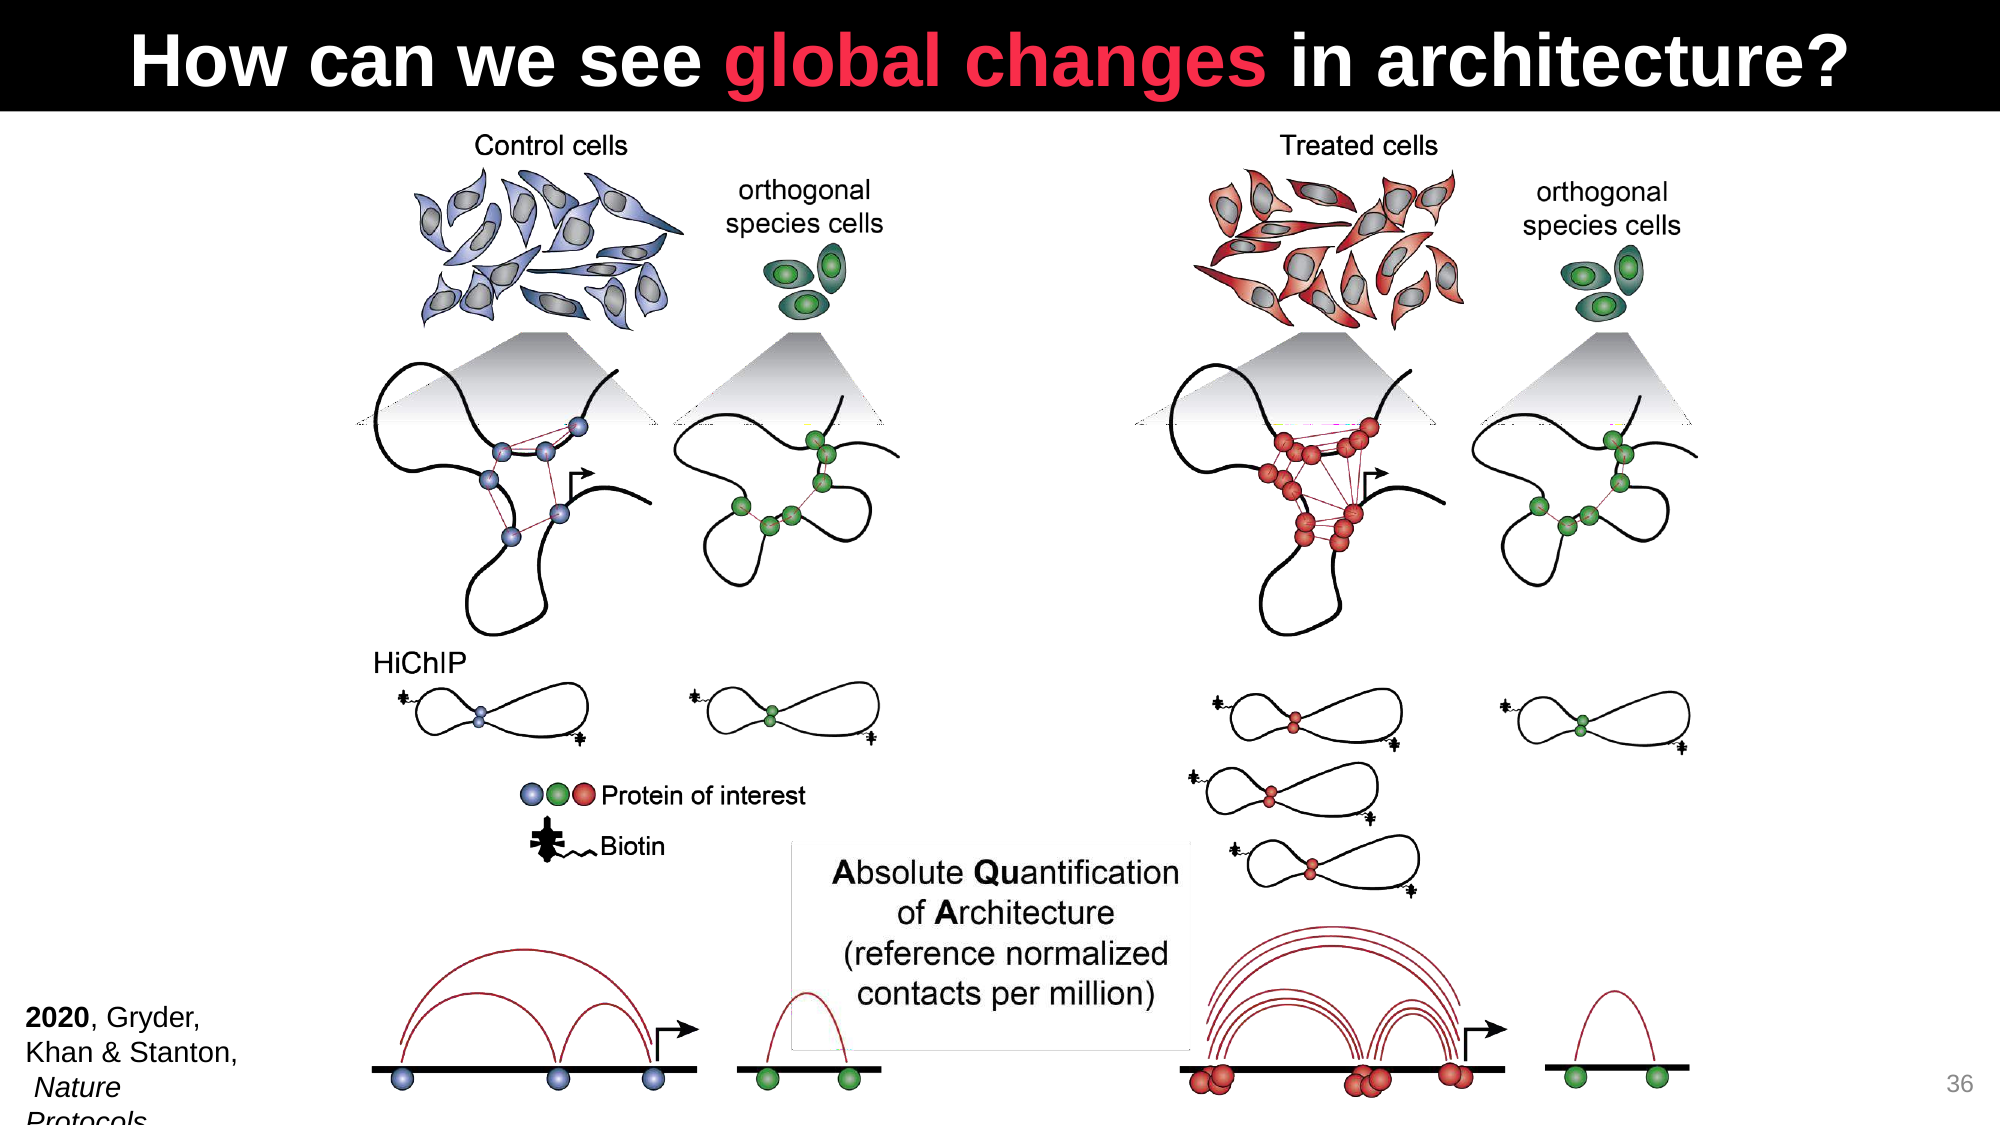

# How can we see global changes in architecture?
2020, Gryder,  Khan & Stanton,  Nature Protocols
36